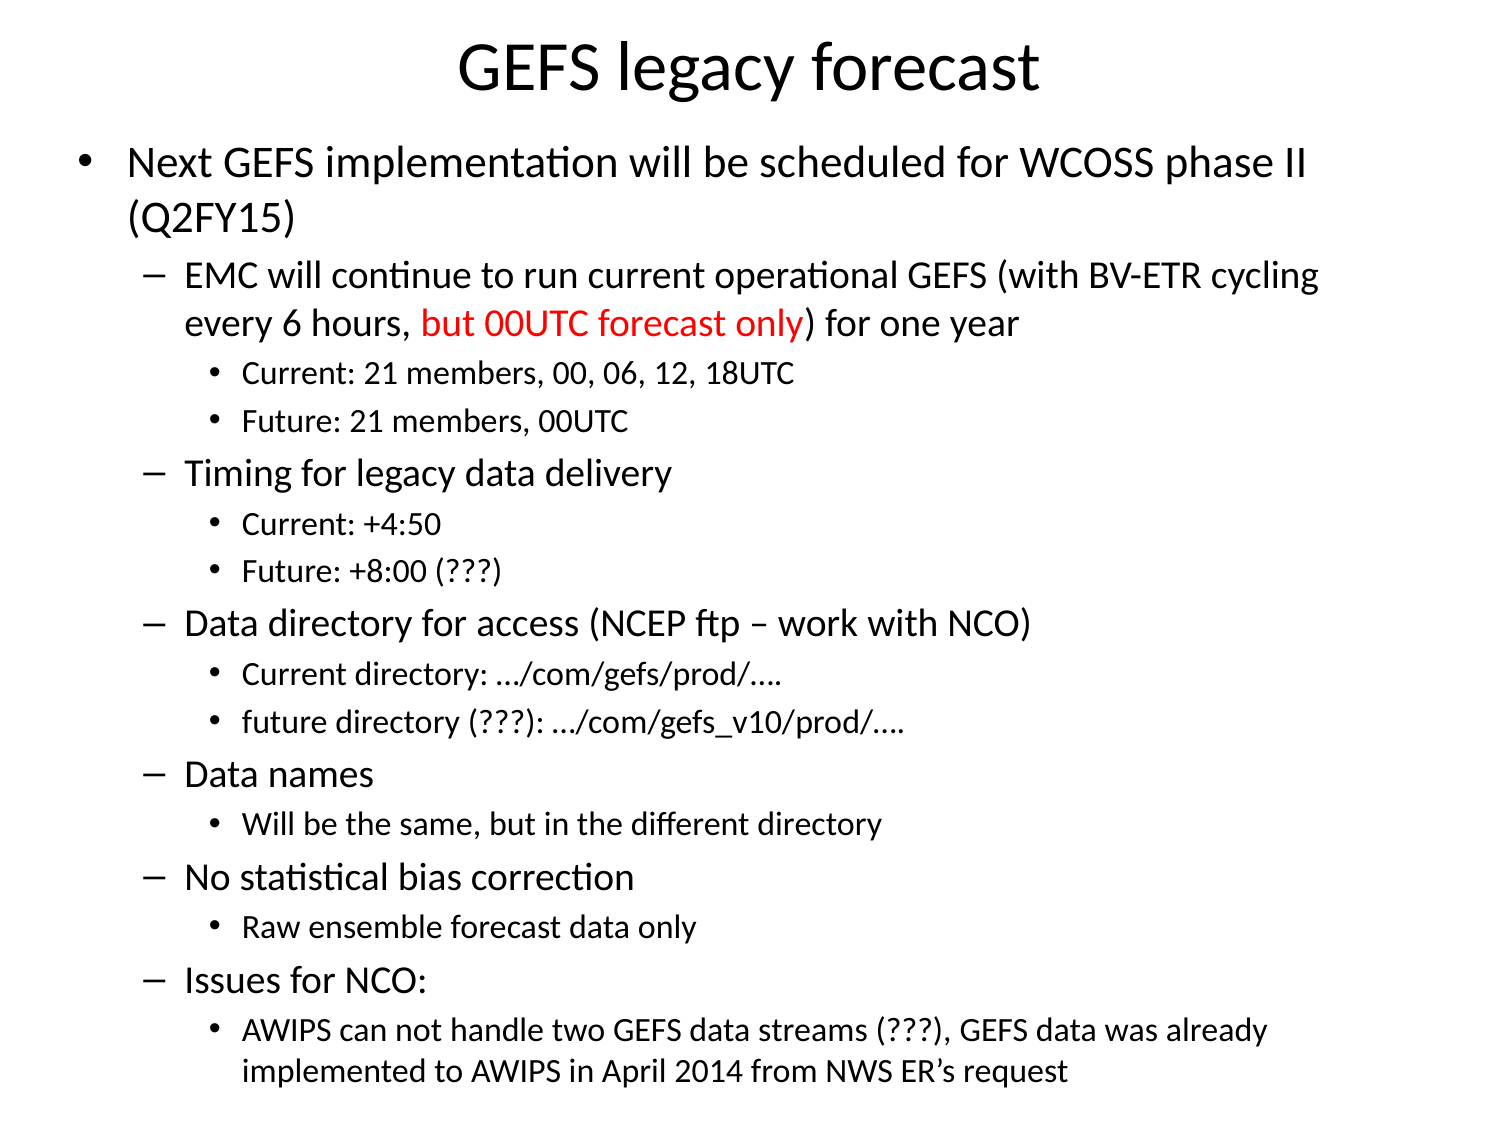

# GEFS legacy forecast
Next GEFS implementation will be scheduled for WCOSS phase II (Q2FY15)
EMC will continue to run current operational GEFS (with BV-ETR cycling every 6 hours, but 00UTC forecast only) for one year
Current: 21 members, 00, 06, 12, 18UTC
Future: 21 members, 00UTC
Timing for legacy data delivery
Current: +4:50
Future: +8:00 (???)
Data directory for access (NCEP ftp – work with NCO)
Current directory: …/com/gefs/prod/….
future directory (???): …/com/gefs_v10/prod/….
Data names
Will be the same, but in the different directory
No statistical bias correction
Raw ensemble forecast data only
Issues for NCO:
AWIPS can not handle two GEFS data streams (???), GEFS data was already implemented to AWIPS in April 2014 from NWS ER’s request